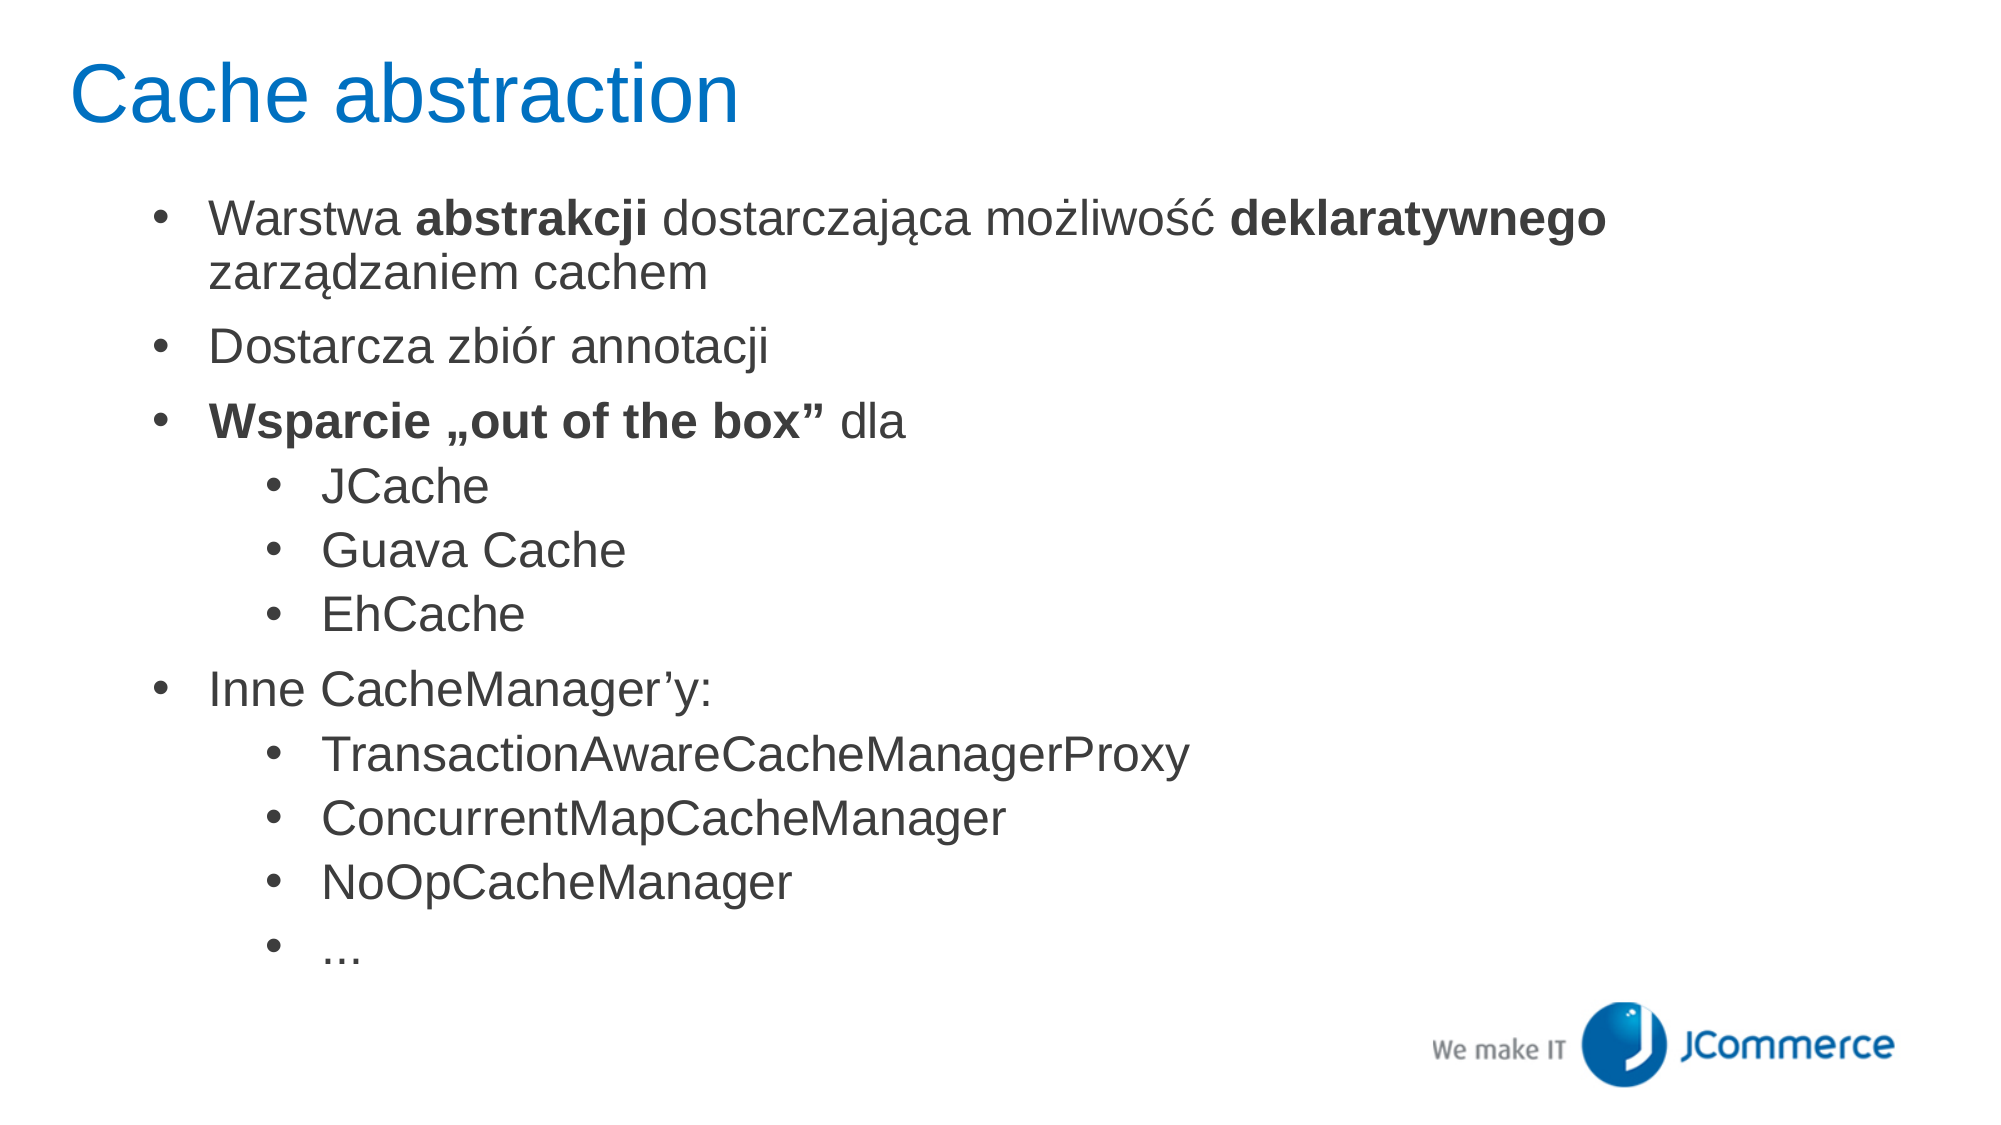

# Cache abstraction
Warstwa abstrakcji dostarczająca możliwość deklaratywnego zarządzaniem cachem
Dostarcza zbiór annotacji
Wsparcie „out of the box” dla
JCache
Guava Cache
EhCache
Inne CacheManager’y:
TransactionAwareCacheManagerProxy
ConcurrentMapCacheManager
NoOpCacheManager
...